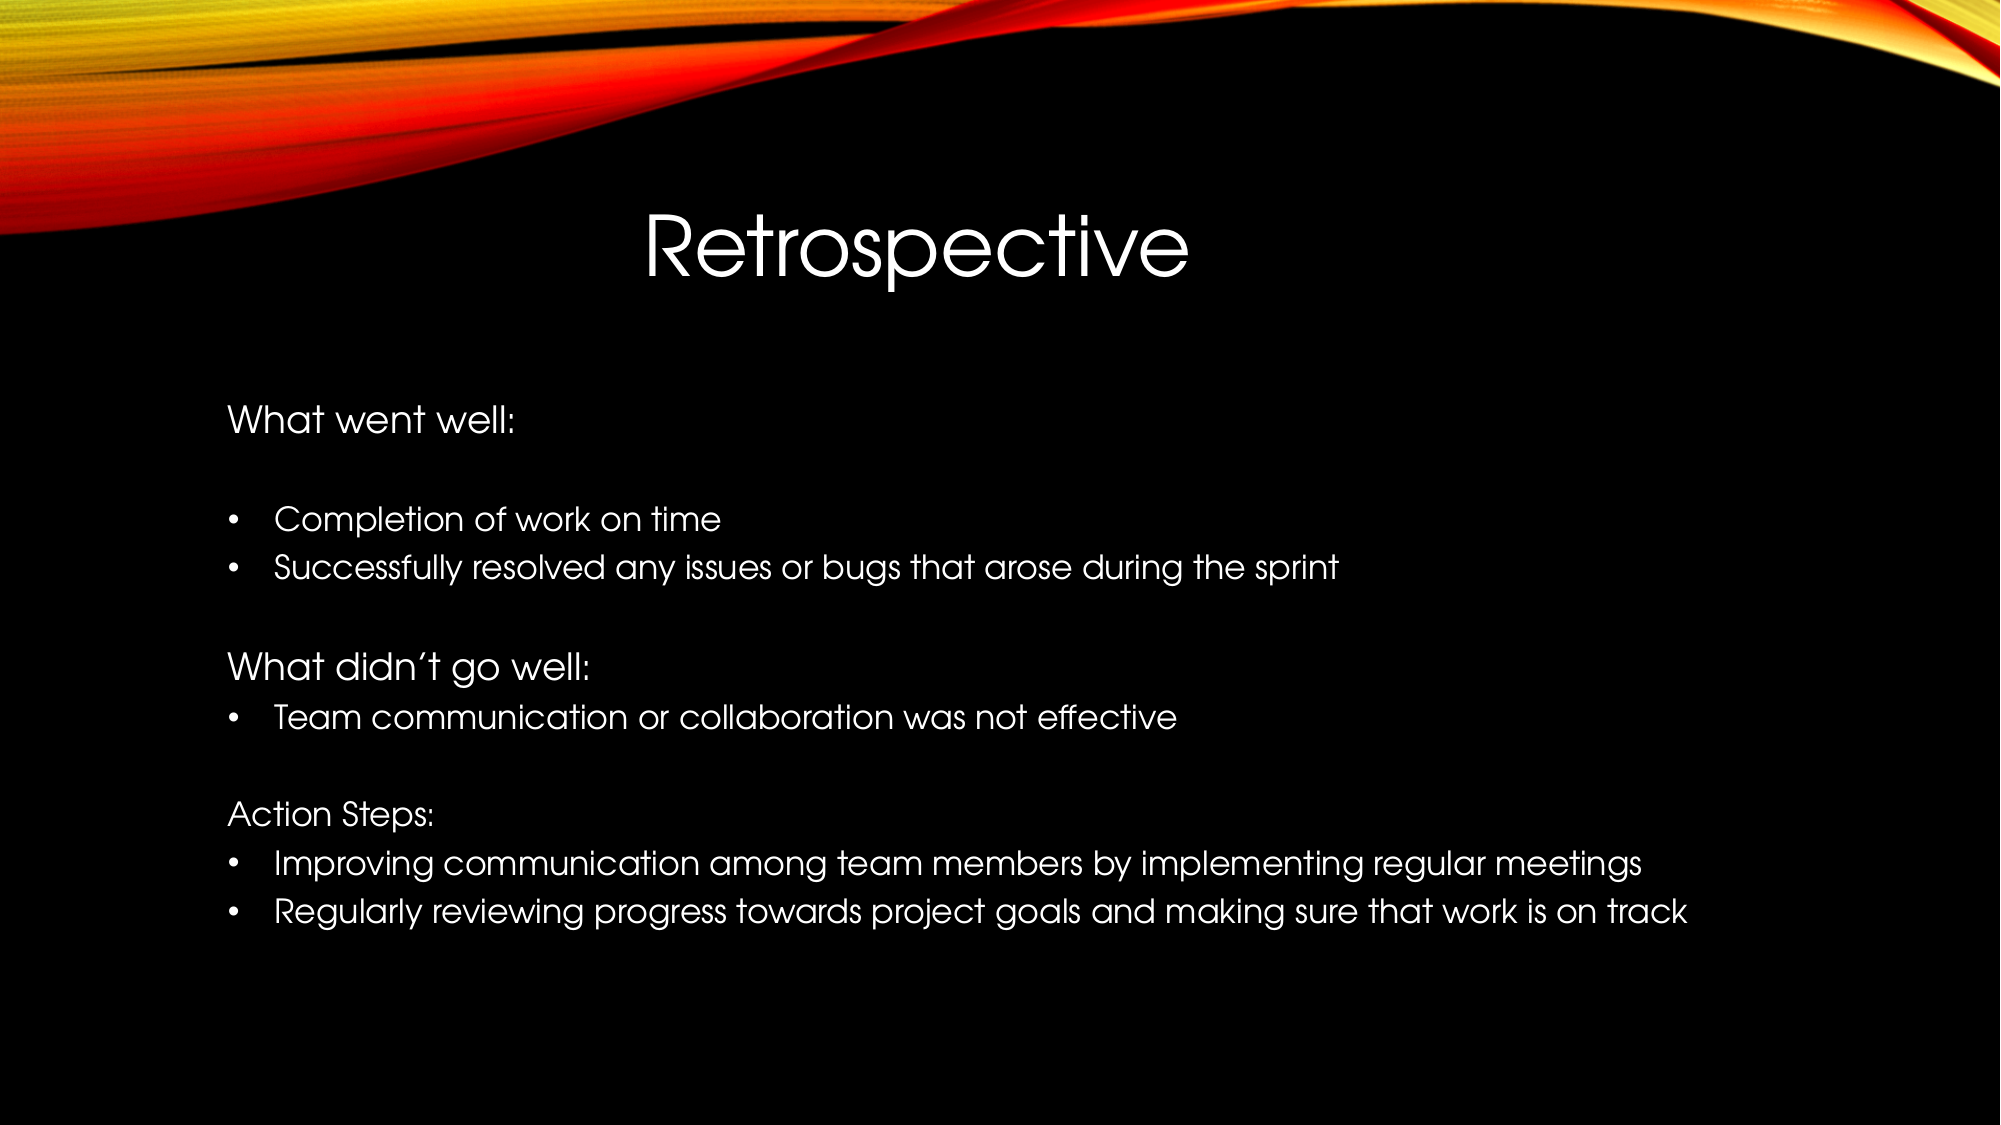

Retrospective
What went well:

Completion of work on time
Successfully resolved any issues or bugs that arose during the sprint

What didn’t go well:
Team communication or collaboration was not effective

Action Steps:
Improving communication among team members by implementing regular meetings
Regularly reviewing progress towards project goals and making sure that work is on track